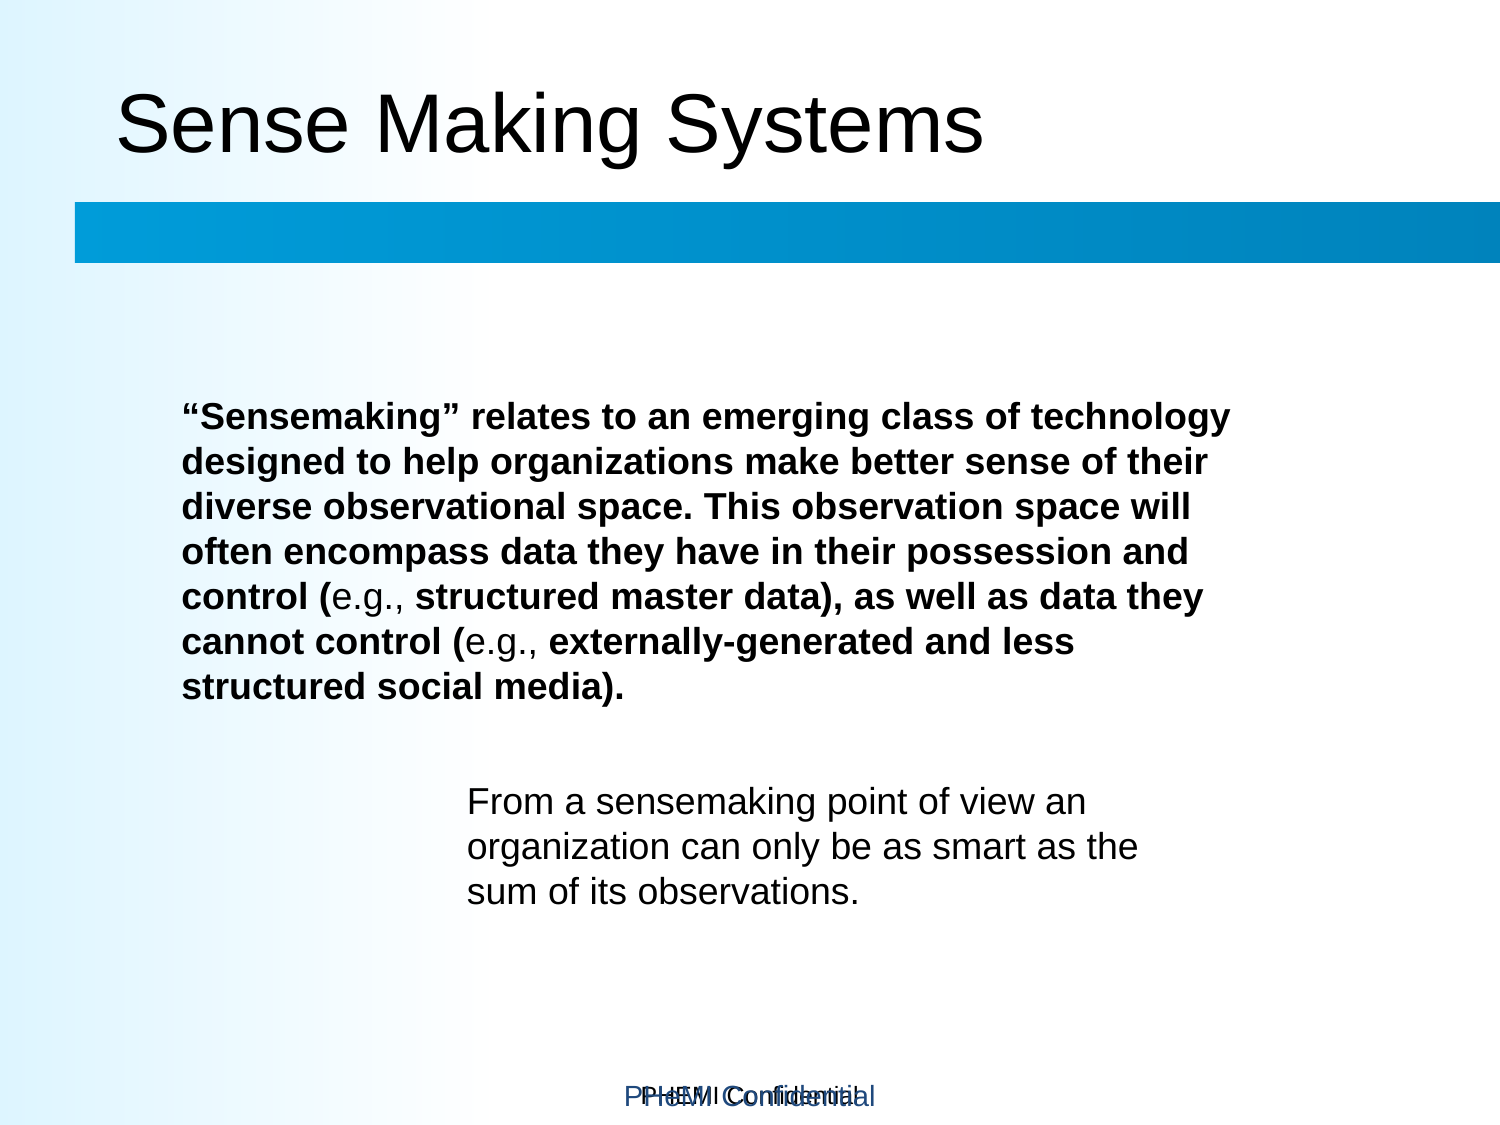

20
# Sense Making Systems
“Sensemaking” relates to an emerging class of technology designed to help organizations make better sense of their diverse observational space. This observation space will often encompass data they have in their possession and control (e.g., structured master data), as well as data they cannot control (e.g., externally-generated and less structured social media).
From a sensemaking point of view an organization can only be as smart as the sum of its observations.
PHeMI Confidential